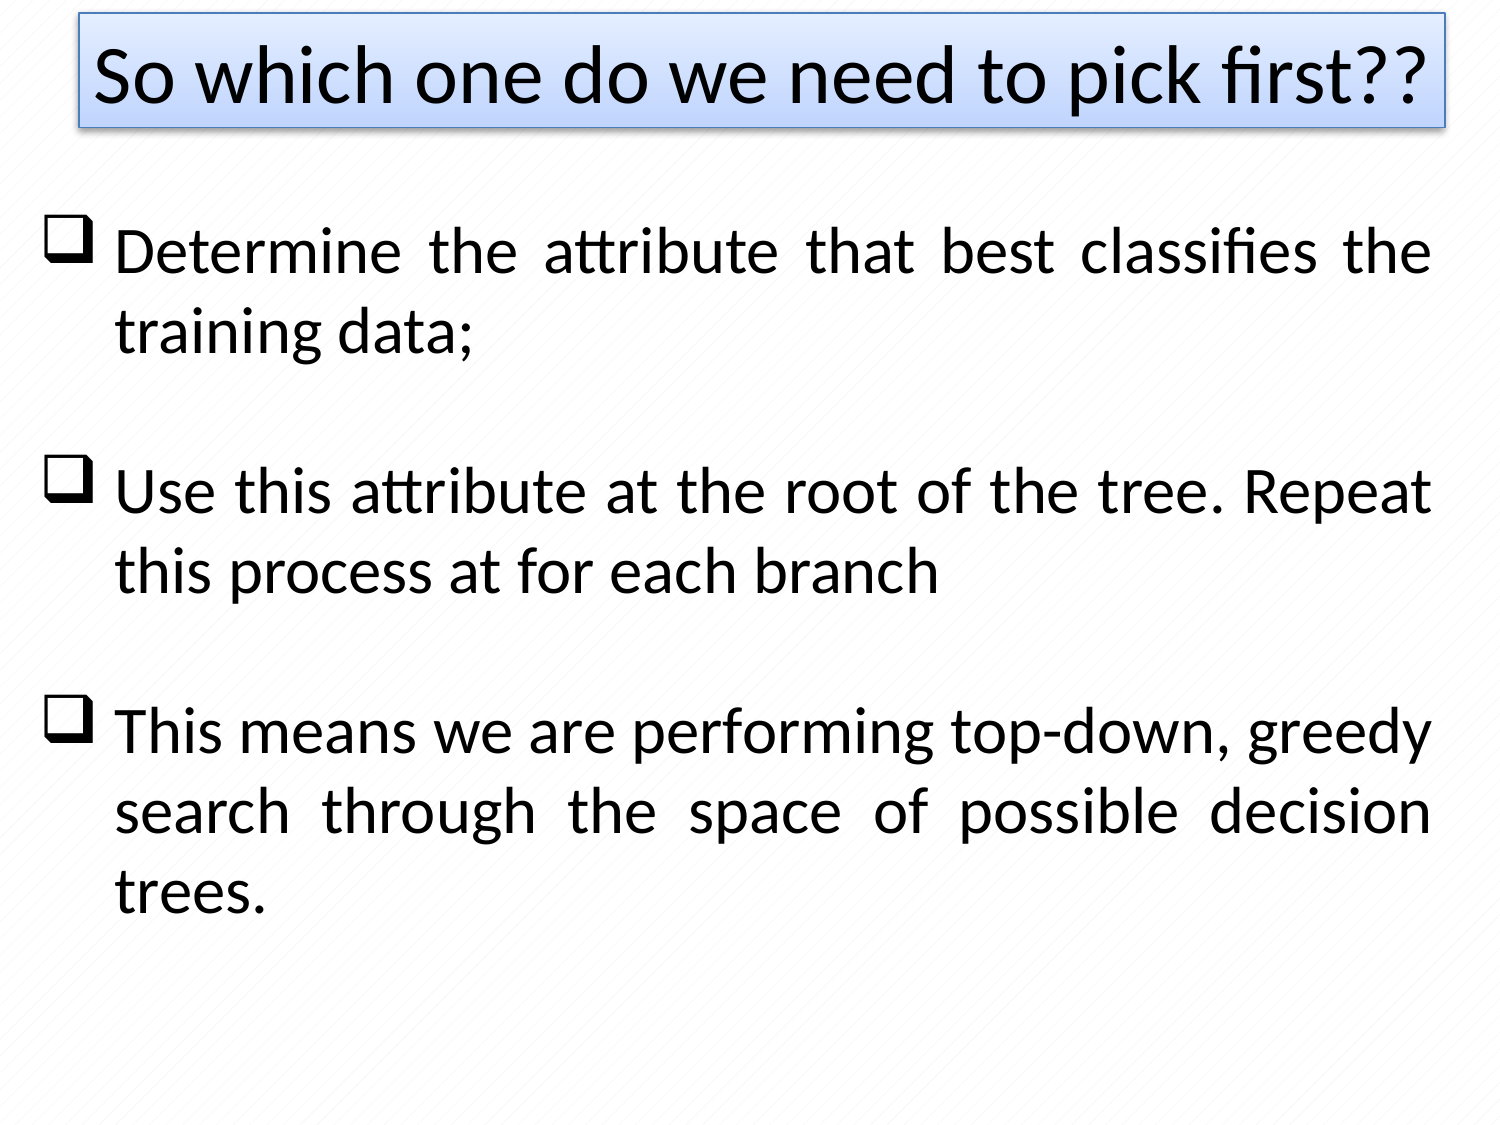

So which one do we need to pick first??
Determine the attribute that best classifies the training data;

Use this attribute at the root of the tree. Repeat this process at for each branch

This means we are performing top-down, greedy search through the space of possible decision trees.